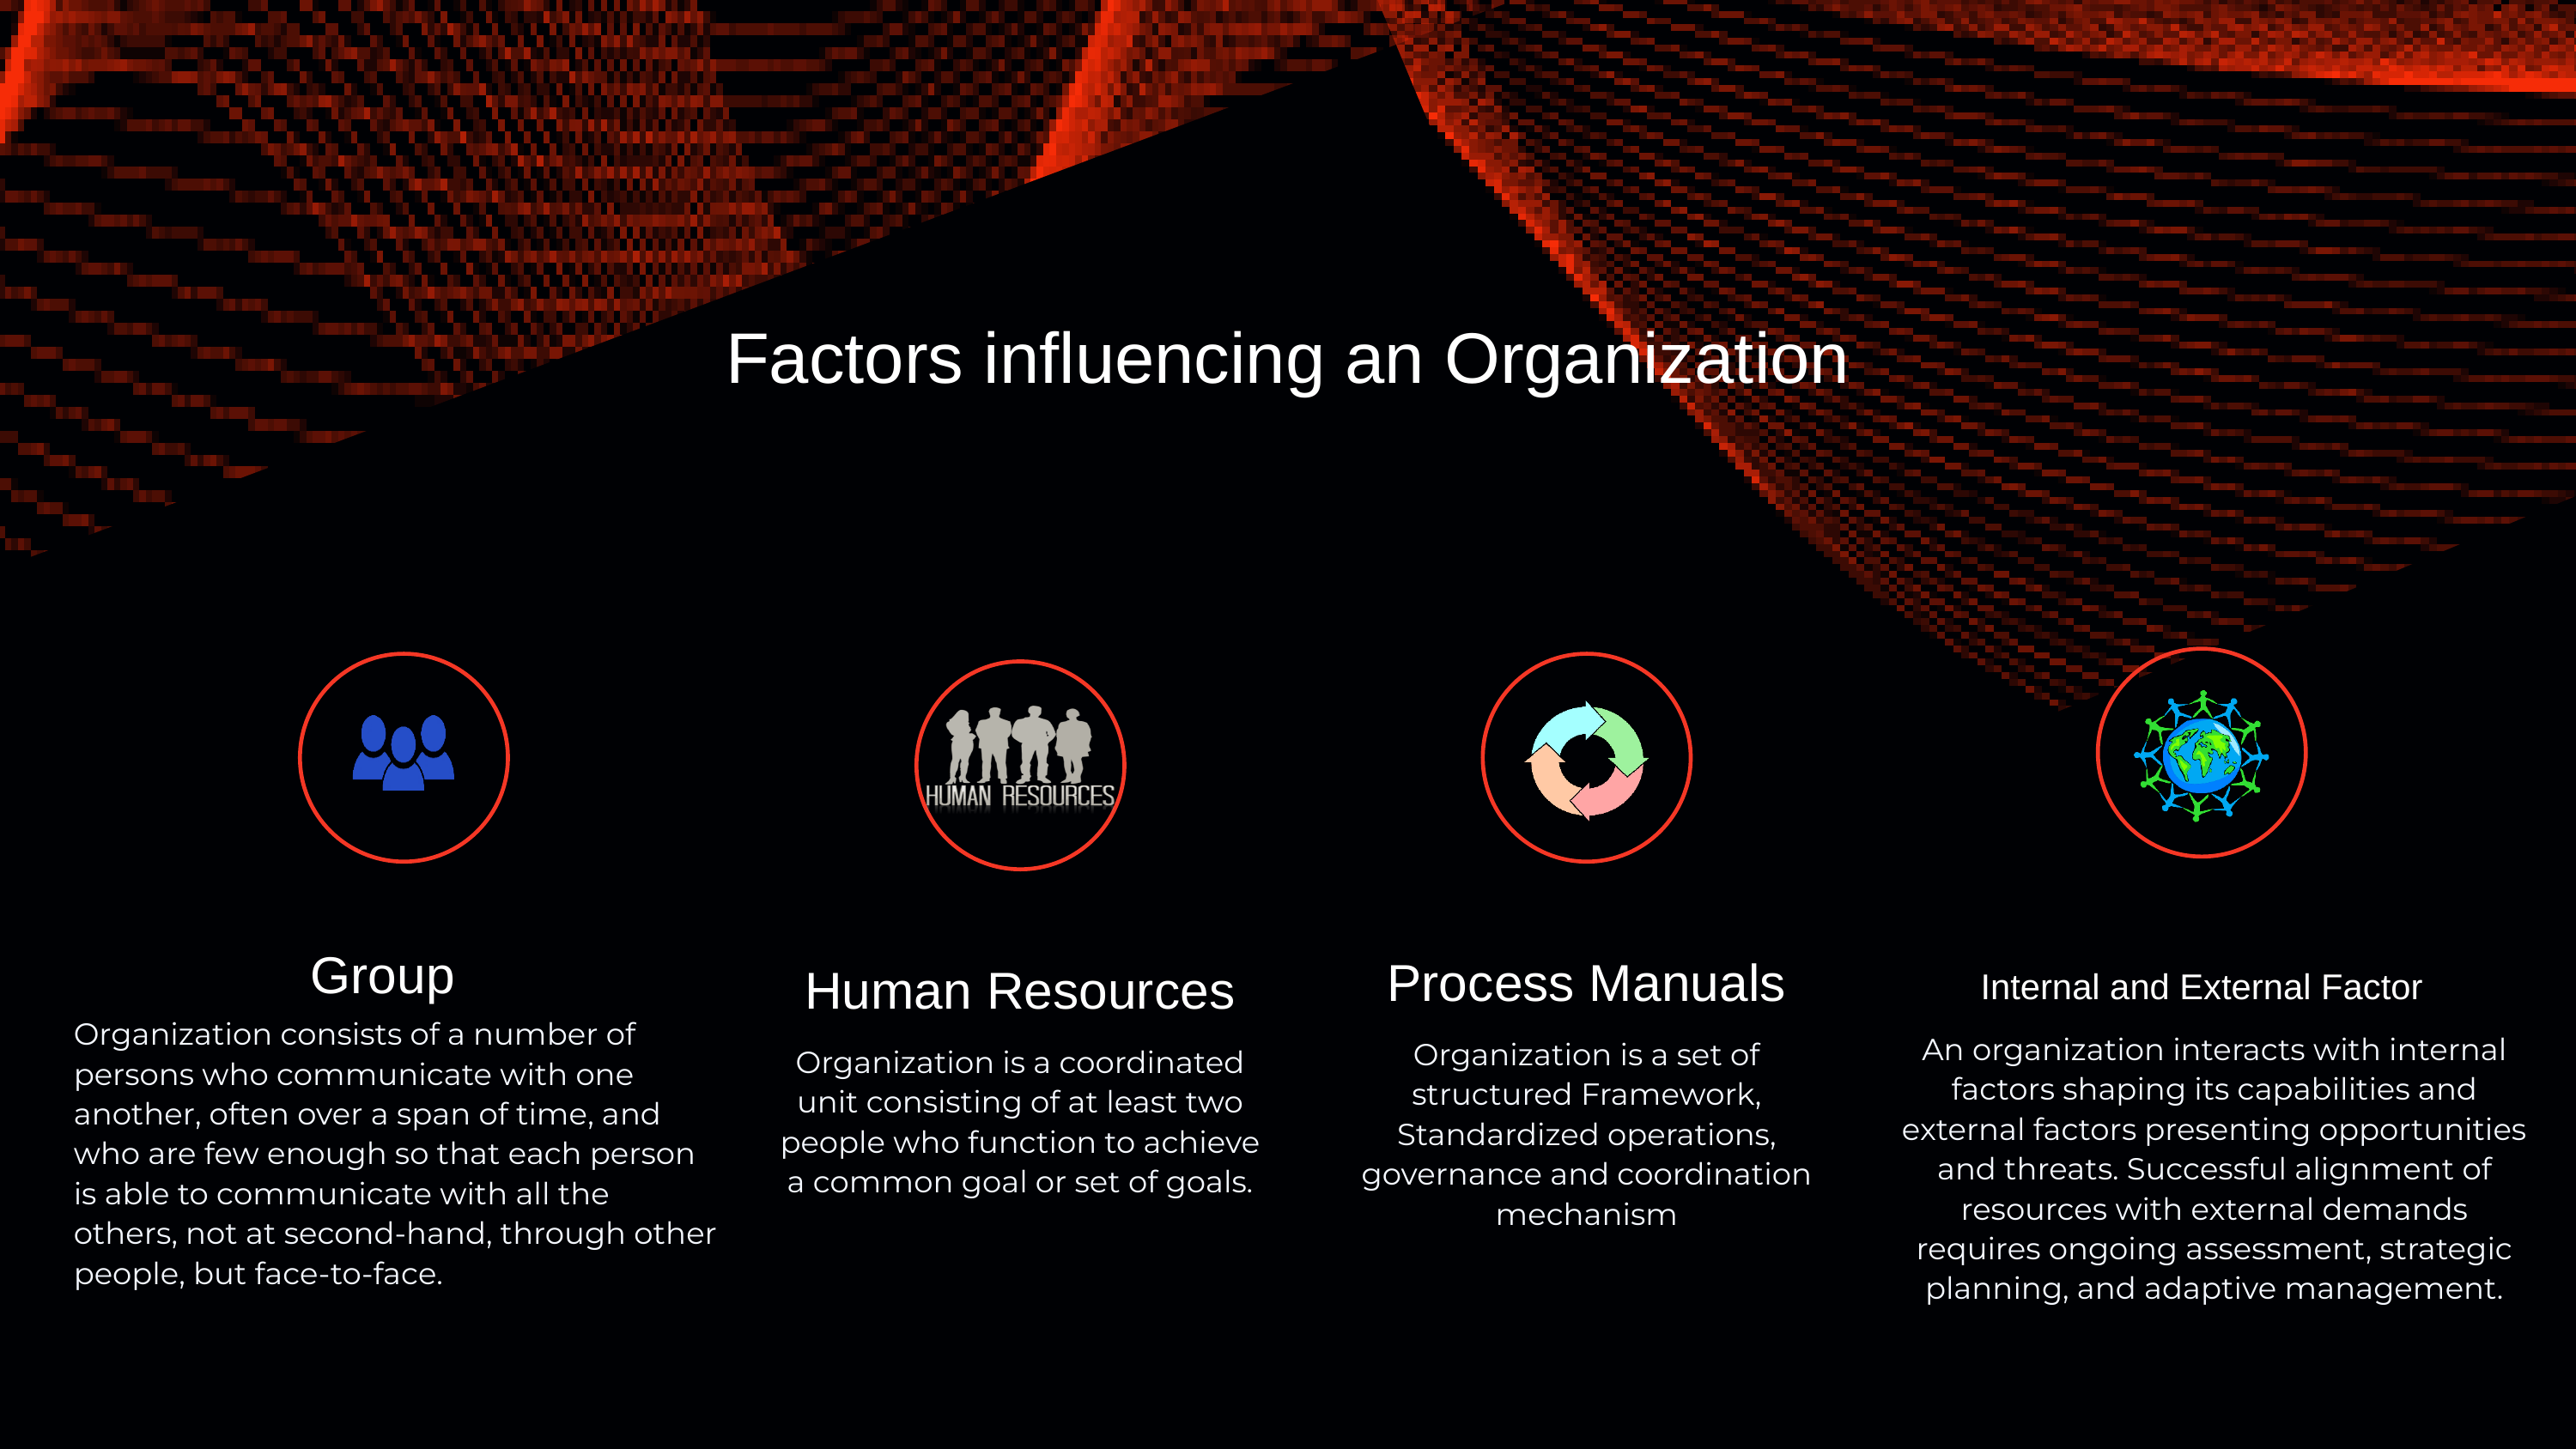

Factors influencing an Organization

Group
Organization consists of a number of persons who communicate with one another, often over a span of time, and who are few enough so that each person is able to communicate with all the others, not at second-hand, through other people, but face-to-face.

Internal and External Factor
An organization interacts with internal factors shaping its capabilities and external factors presenting opportunities and threats. Successful alignment of resources with external demands requires ongoing assessment, strategic planning, and adaptive management.

Process Manuals
Organization is a set of structured Framework, Standardized operations, governance and coordination mechanism

Human Resources
Organization is a coordinated unit consisting of at least two people who function to achieve a common goal or set of goals.